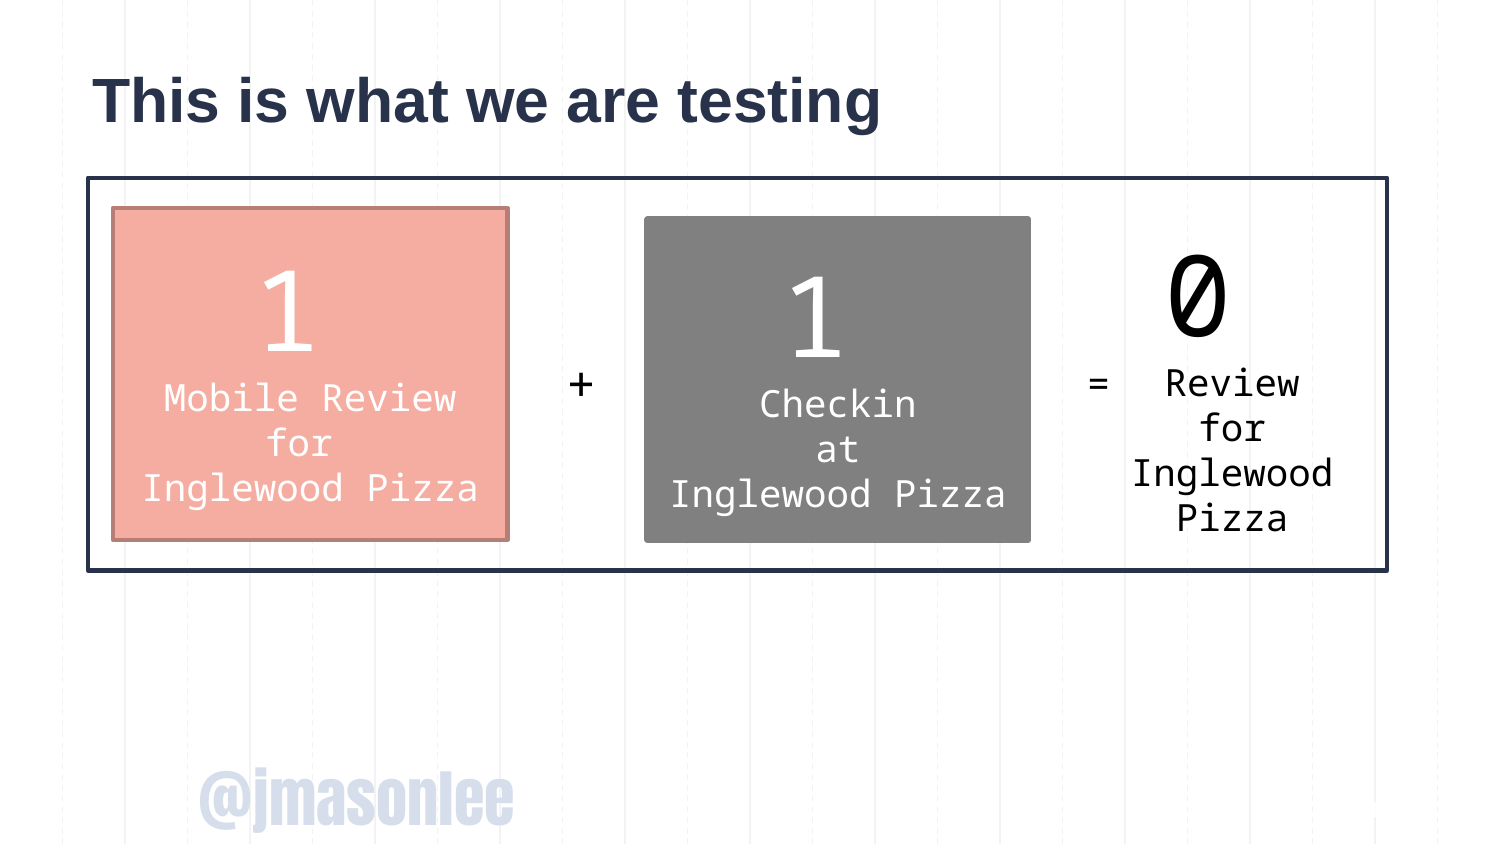

# This is what we are testing

1
Mobile Review
for
Inglewood Pizza
0
Review
for
Inglewood Pizza
1
Checkin
at
Inglewood Pizza
+
=
@jmasonlee
150